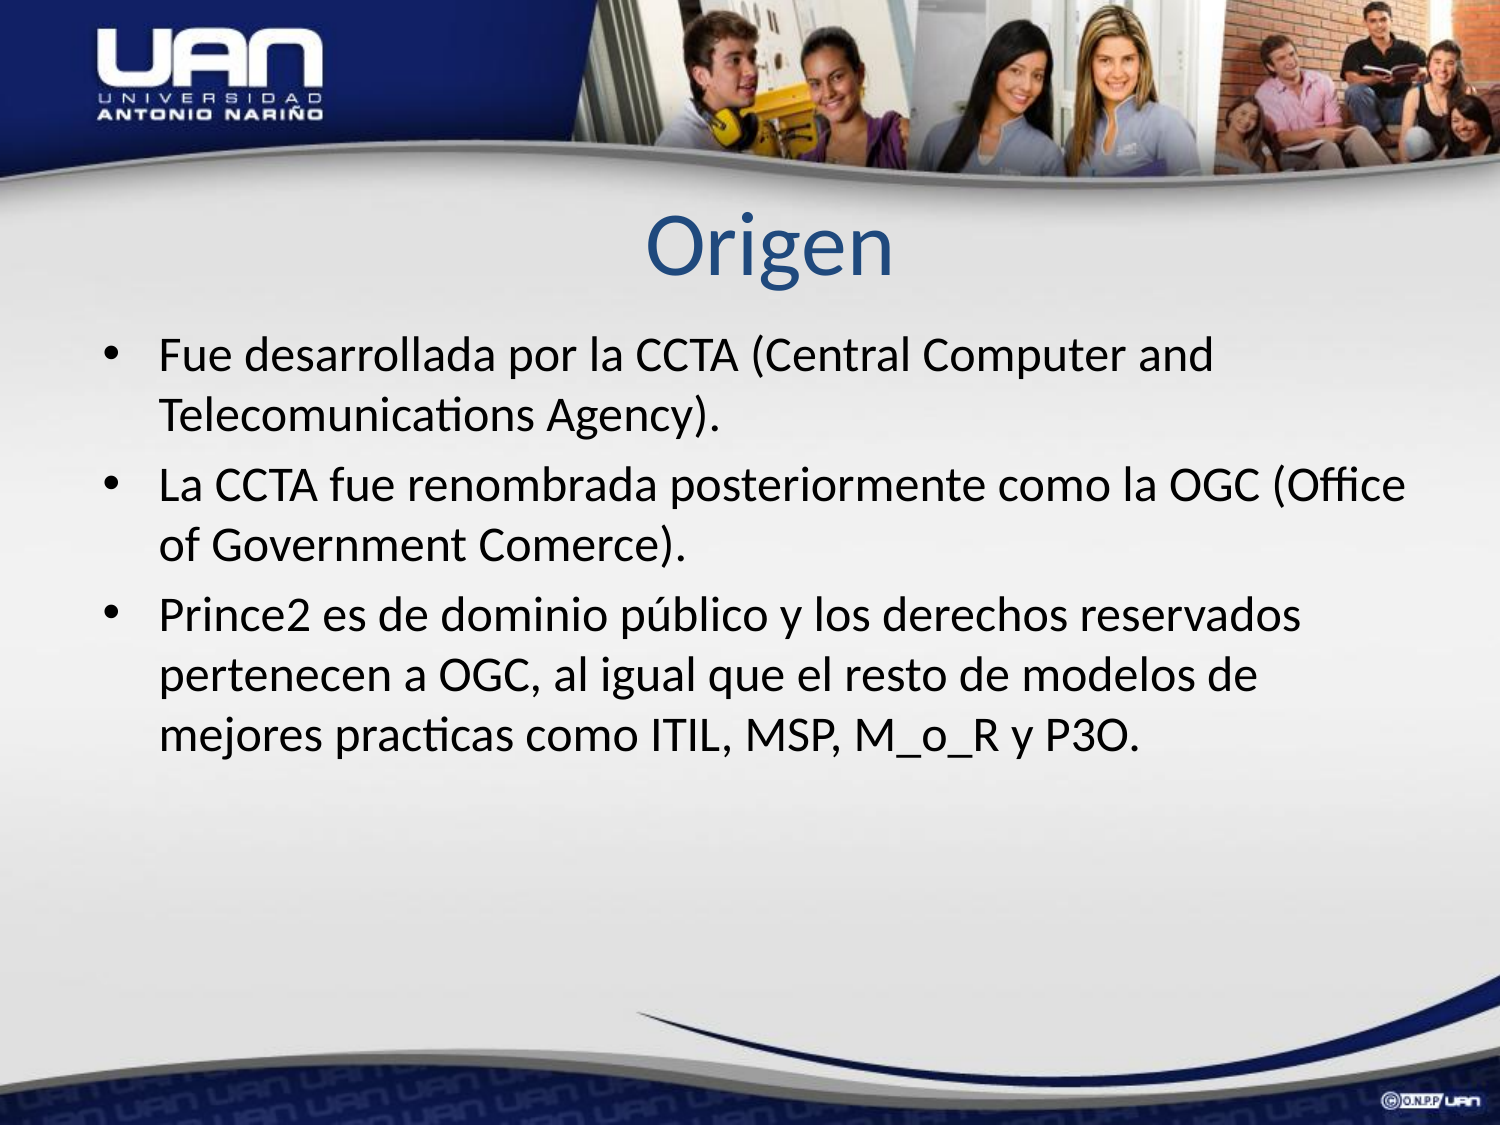

Origen
Fue desarrollada por la CCTA (Central Computer and Telecomunications Agency).
La CCTA fue renombrada posteriormente como la OGC (Office of Government Comerce).
Prince2 es de dominio público y los derechos reservados pertenecen a OGC, al igual que el resto de modelos de mejores practicas como ITIL, MSP, M_o_R y P3O.